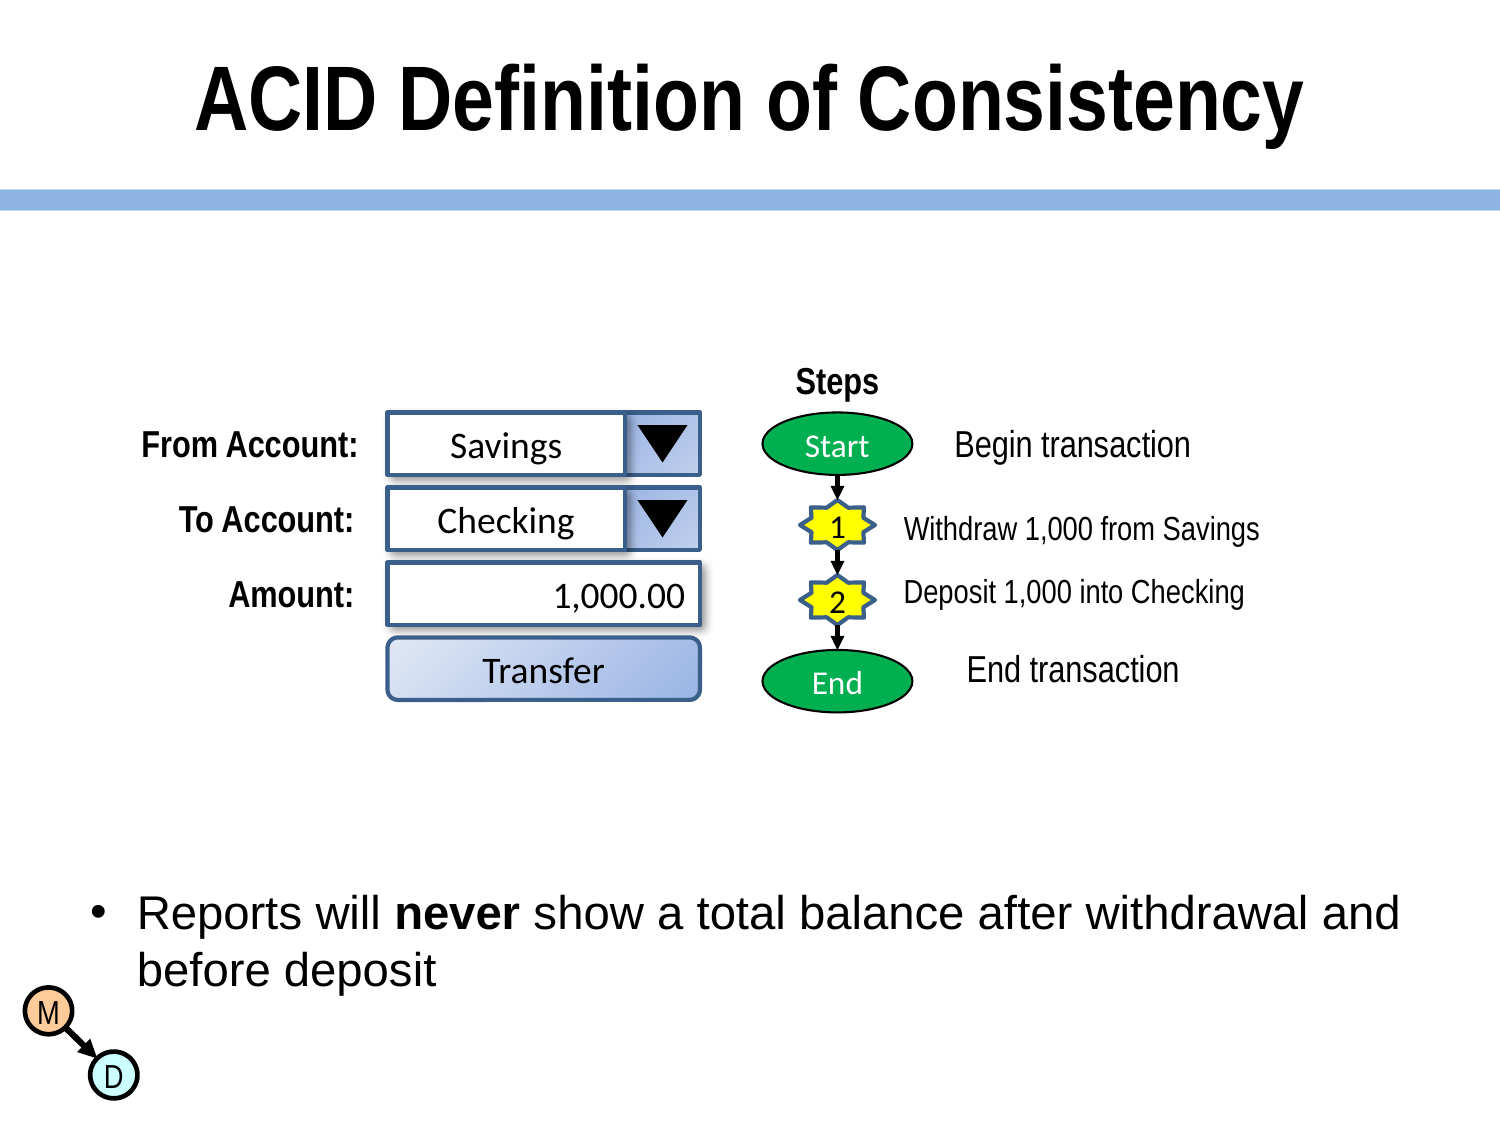

# ACID Definition of Consistency
Steps
From Account:
Savings

Start
Begin transaction

To Account:
Checking

1
Withdraw 1,000 from Savings
Amount:
1,000.00
Deposit 1,000 into Checking
2
Transfer
End transaction
End
Reports will never show a total balance after withdrawal and before deposit